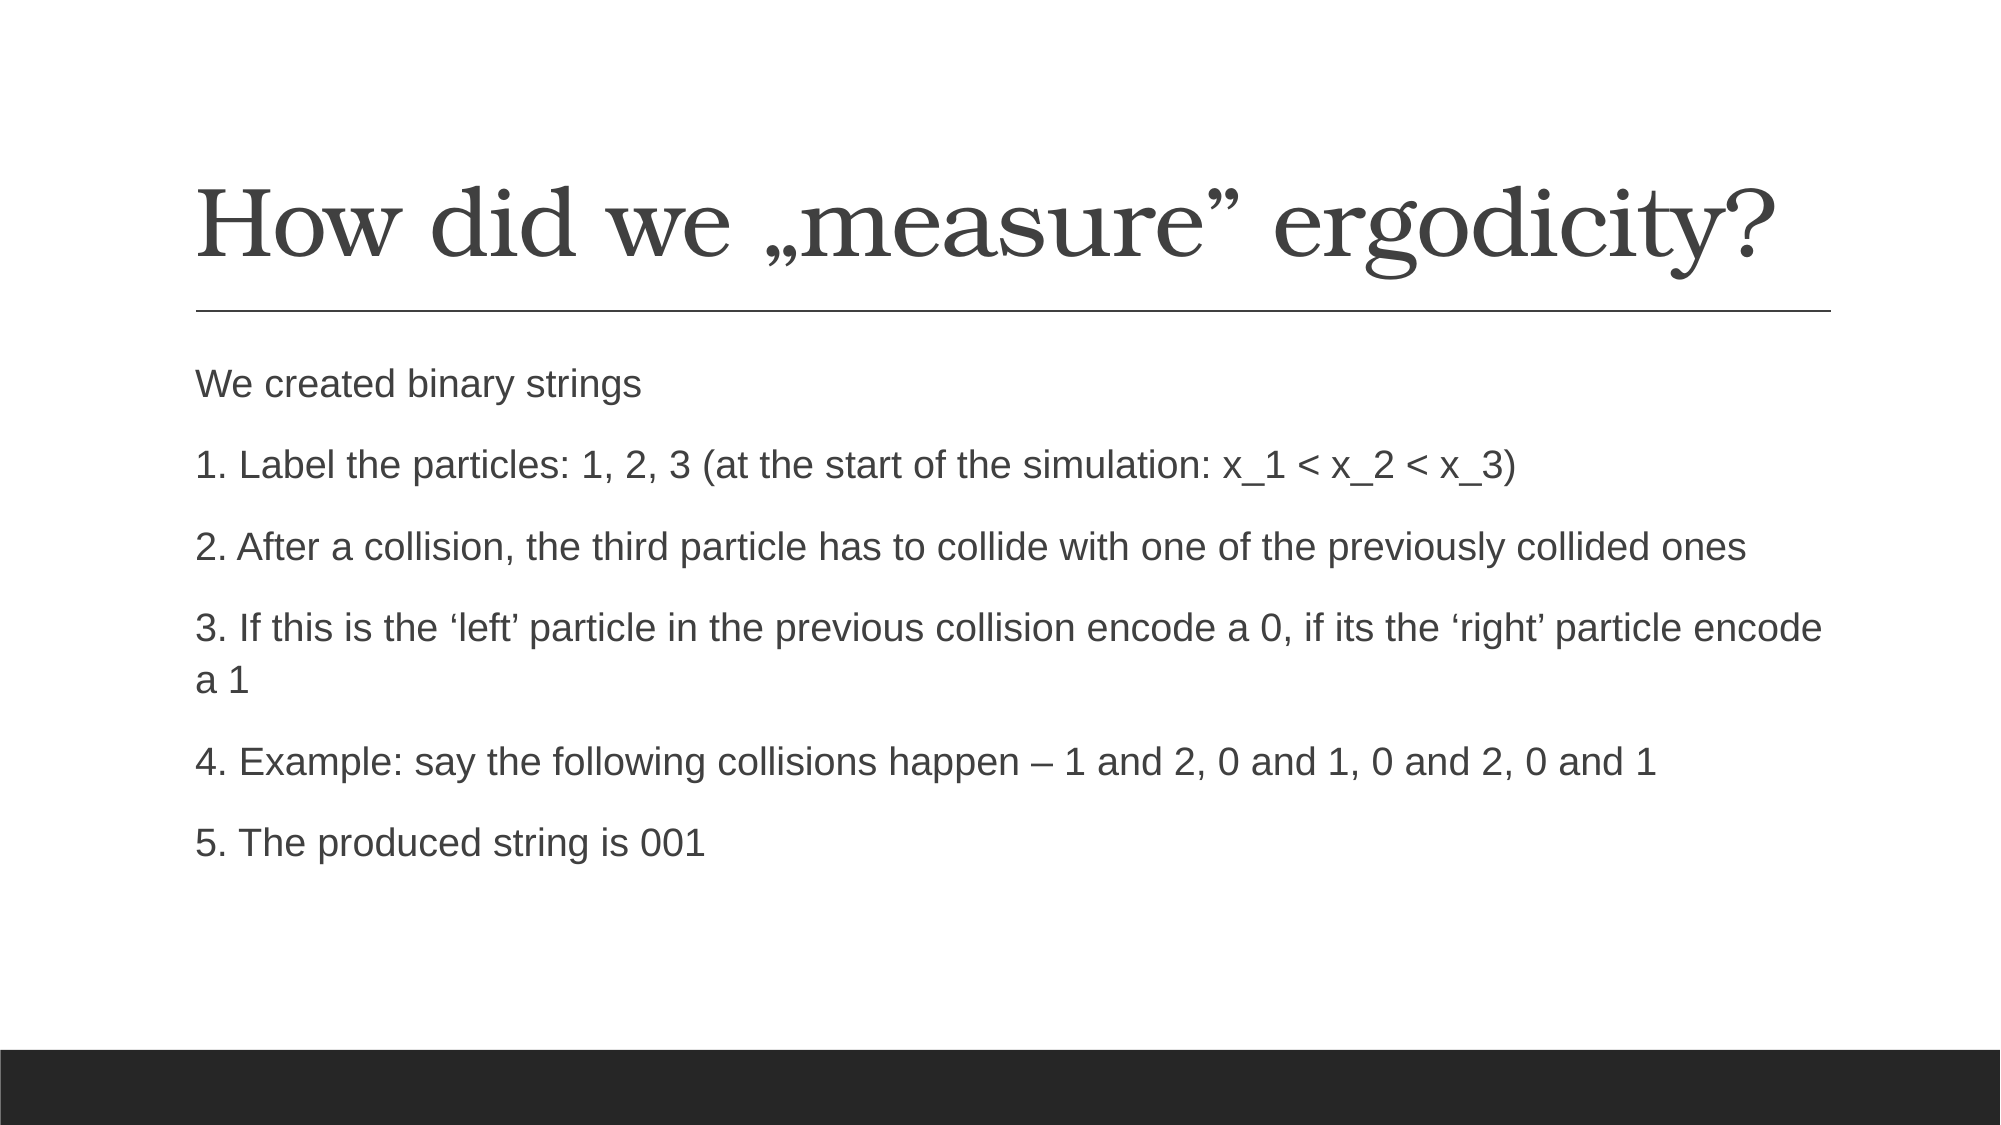

# How did we „measure” ergodicity?
We created binary strings
1. Label the particles: 1, 2, 3 (at the start of the simulation: x_1 < x_2 < x_3)
2. After a collision, the third particle has to collide with one of the previously collided ones
3. If this is the ‘left’ particle in the previous collision encode a 0, if its the ‘right’ particle encode a 1
4. Example: say the following collisions happen – 1 and 2, 0 and 1, 0 and 2, 0 and 1
5. The produced string is 001